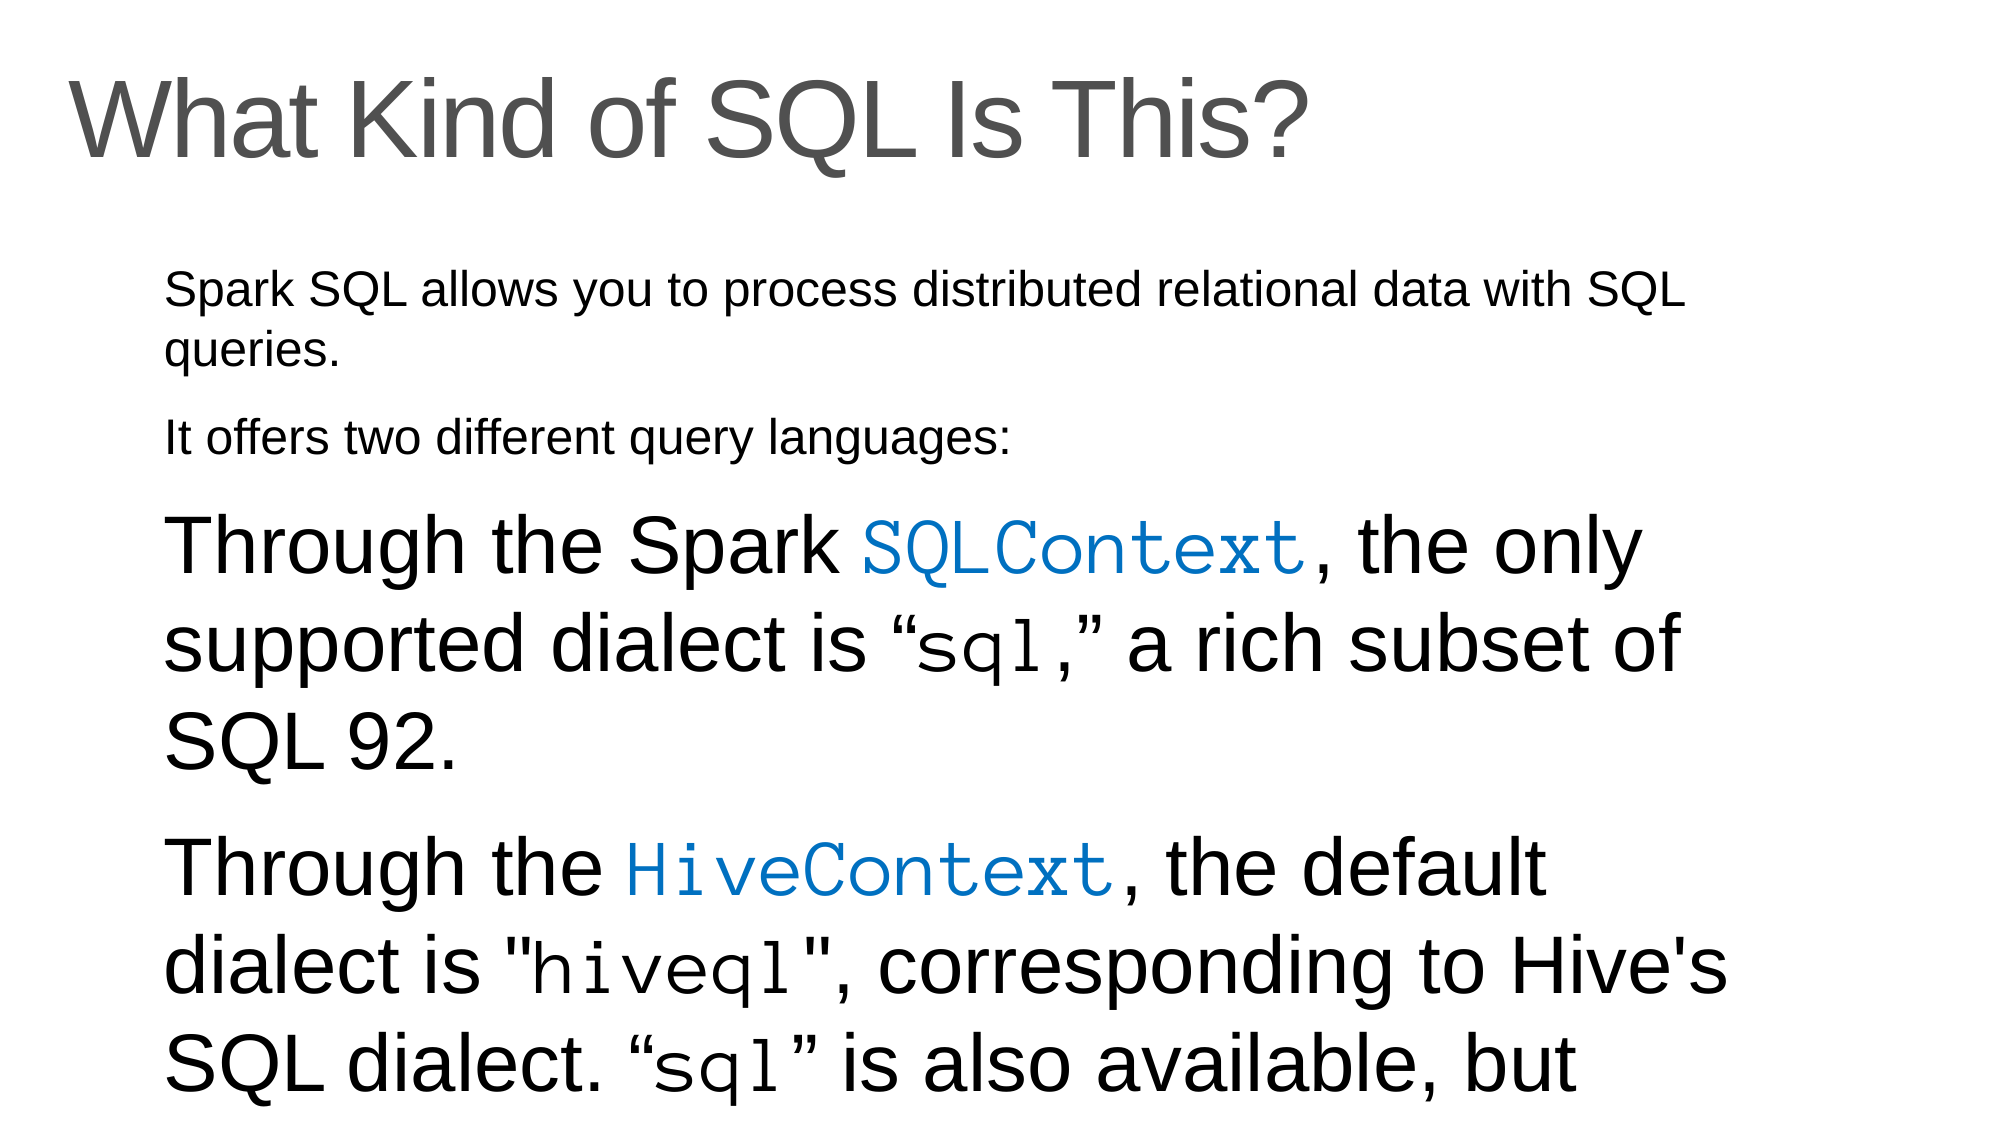

# What Kind of SQL Is This?
Spark SQL allows you to process distributed relational data with SQL queries.
It offers two different query languages:
Through the Spark SQLContext, the only supported dialect is “sql,” a rich subset of SQL 92.
Through the HiveContext, the default dialect is "hiveql", corresponding to Hive's SQL dialect. “sql” is also available, but “hiveql” is a richer dialect.